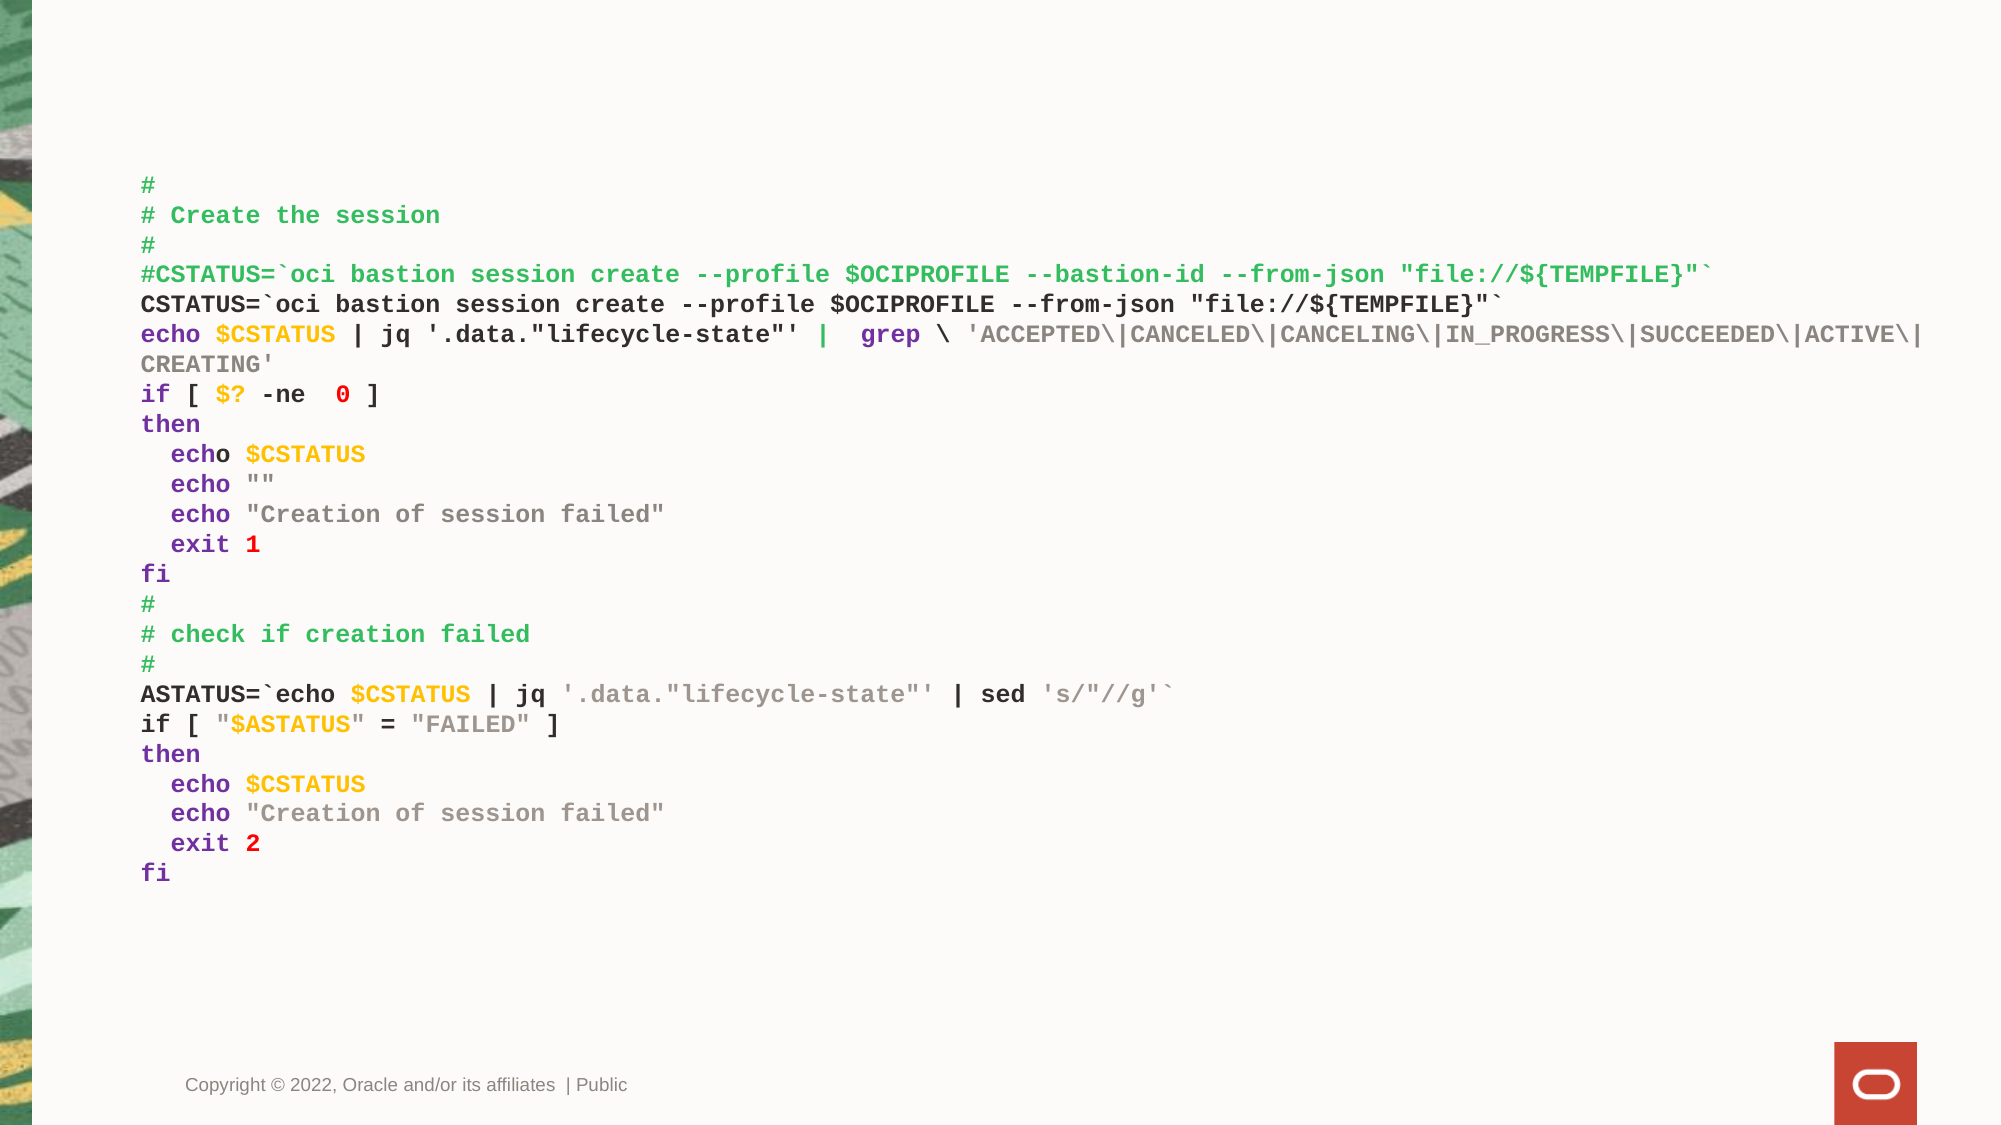

#
#
# Create the session
#
#CSTATUS=`oci bastion session create --profile $OCIPROFILE --bastion-id --from-json "file://${TEMPFILE}"`
CSTATUS=`oci bastion session create --profile $OCIPROFILE --from-json "file://${TEMPFILE}"`
echo $CSTATUS | jq '.data."lifecycle-state"' |  grep \ 'ACCEPTED\|CANCELED\|CANCELING\|IN_PROGRESS\|SUCCEEDED\|ACTIVE\|CREATING'
if [ $? -ne  0 ]
then
  echo $CSTATUS
  echo ""
  echo "Creation of session failed"
  exit 1
fi
#
# check if creation failed
#
ASTATUS=`echo $CSTATUS | jq '.data."lifecycle-state"' | sed 's/"//g'`
if [ "$ASTATUS" = "FAILED" ]
then
  echo $CSTATUS
  echo "Creation of session failed"
  exit 2
fi
Copyright © 2022, Oracle and/or its affiliates  | Public